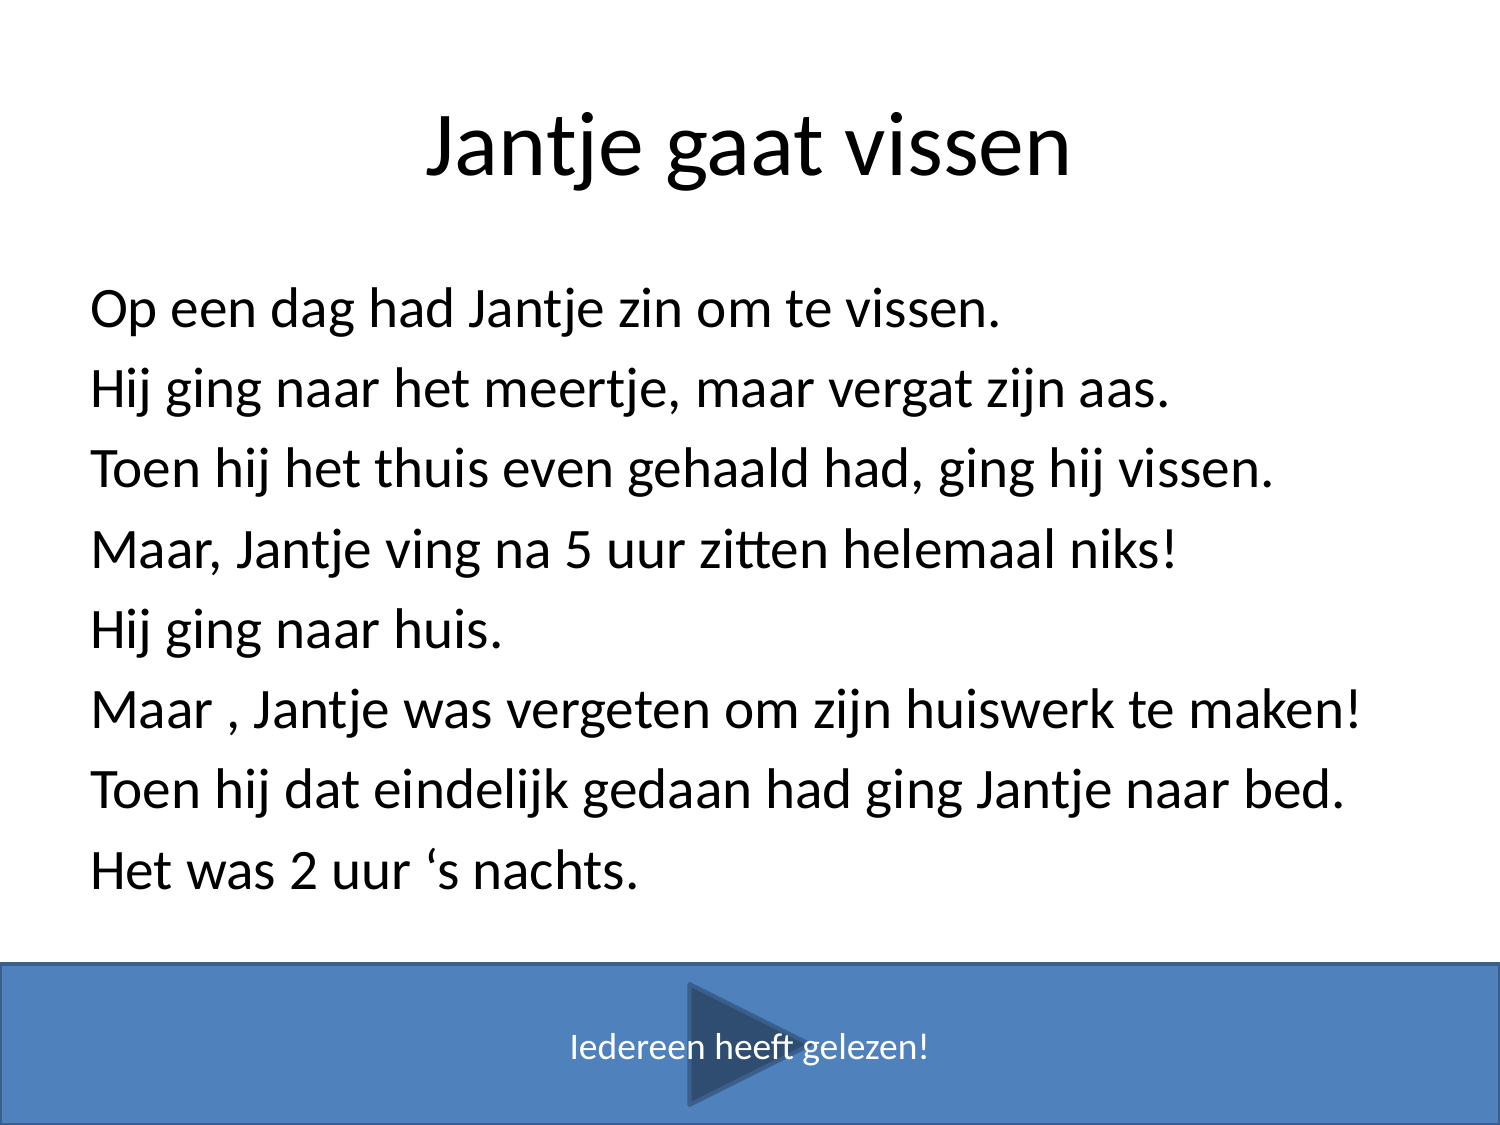

# Jantje gaat vissen
Op een dag had Jantje zin om te vissen.
Hij ging naar het meertje, maar vergat zijn aas.
Toen hij het thuis even gehaald had, ging hij vissen.
Maar, Jantje ving na 5 uur zitten helemaal niks!
Hij ging naar huis.
Maar , Jantje was vergeten om zijn huiswerk te maken!
Toen hij dat eindelijk gedaan had ging Jantje naar bed.
Het was 2 uur ‘s nachts.
Iedereen heeft gelezen!